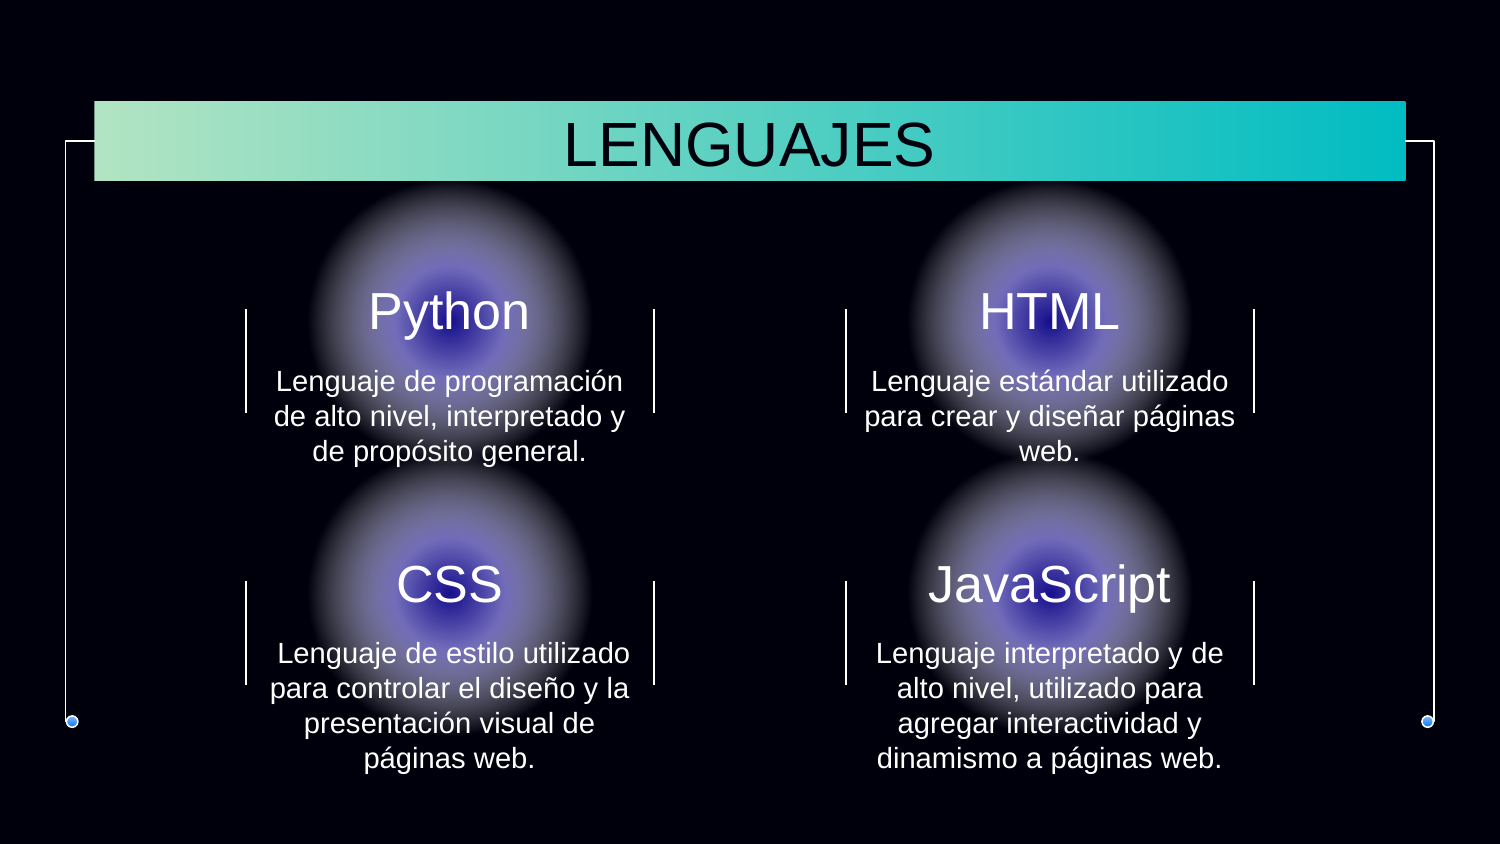

# LENGUAJES

Python
HTML
Lenguaje de programación de alto nivel, interpretado y de propósito general.
Lenguaje estándar utilizado para crear y diseñar páginas web.

CSS
JavaScript
 Lenguaje de estilo utilizado para controlar el diseño y la presentación visual de páginas web.
Lenguaje interpretado y de alto nivel, utilizado para agregar interactividad y dinamismo a páginas web.